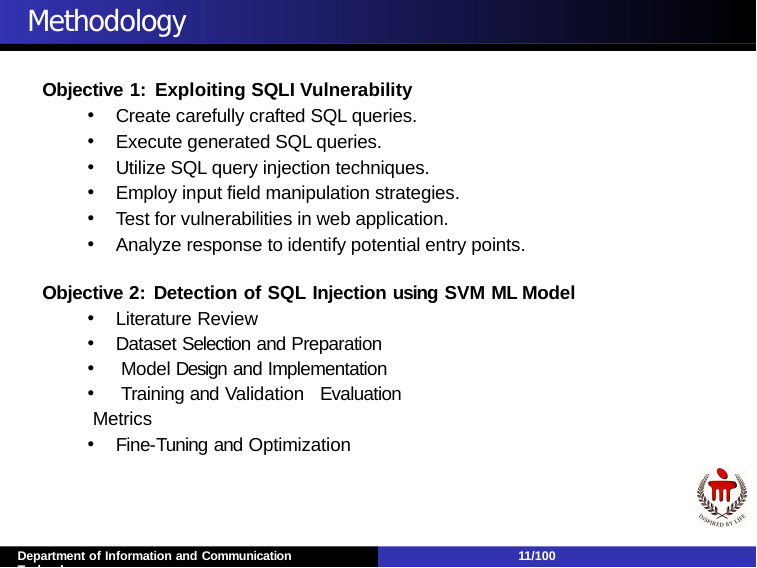

# Methodology
Objective 1: Exploiting SQLI Vulnerability
Create carefully crafted SQL queries.
Execute generated SQL queries.
Utilize SQL query injection techniques.
Employ input field manipulation strategies.
Test for vulnerabilities in web application.
Analyze response to identify potential entry points.

Objective 2: Detection of SQL Injection using SVM ML Model
Literature Review
Dataset Selection and Preparation
 Model Design and Implementation
 Training and Validation Evaluation
 Metrics
Fine-Tuning and Optimization

Department of Information and Communication Technology
11/100